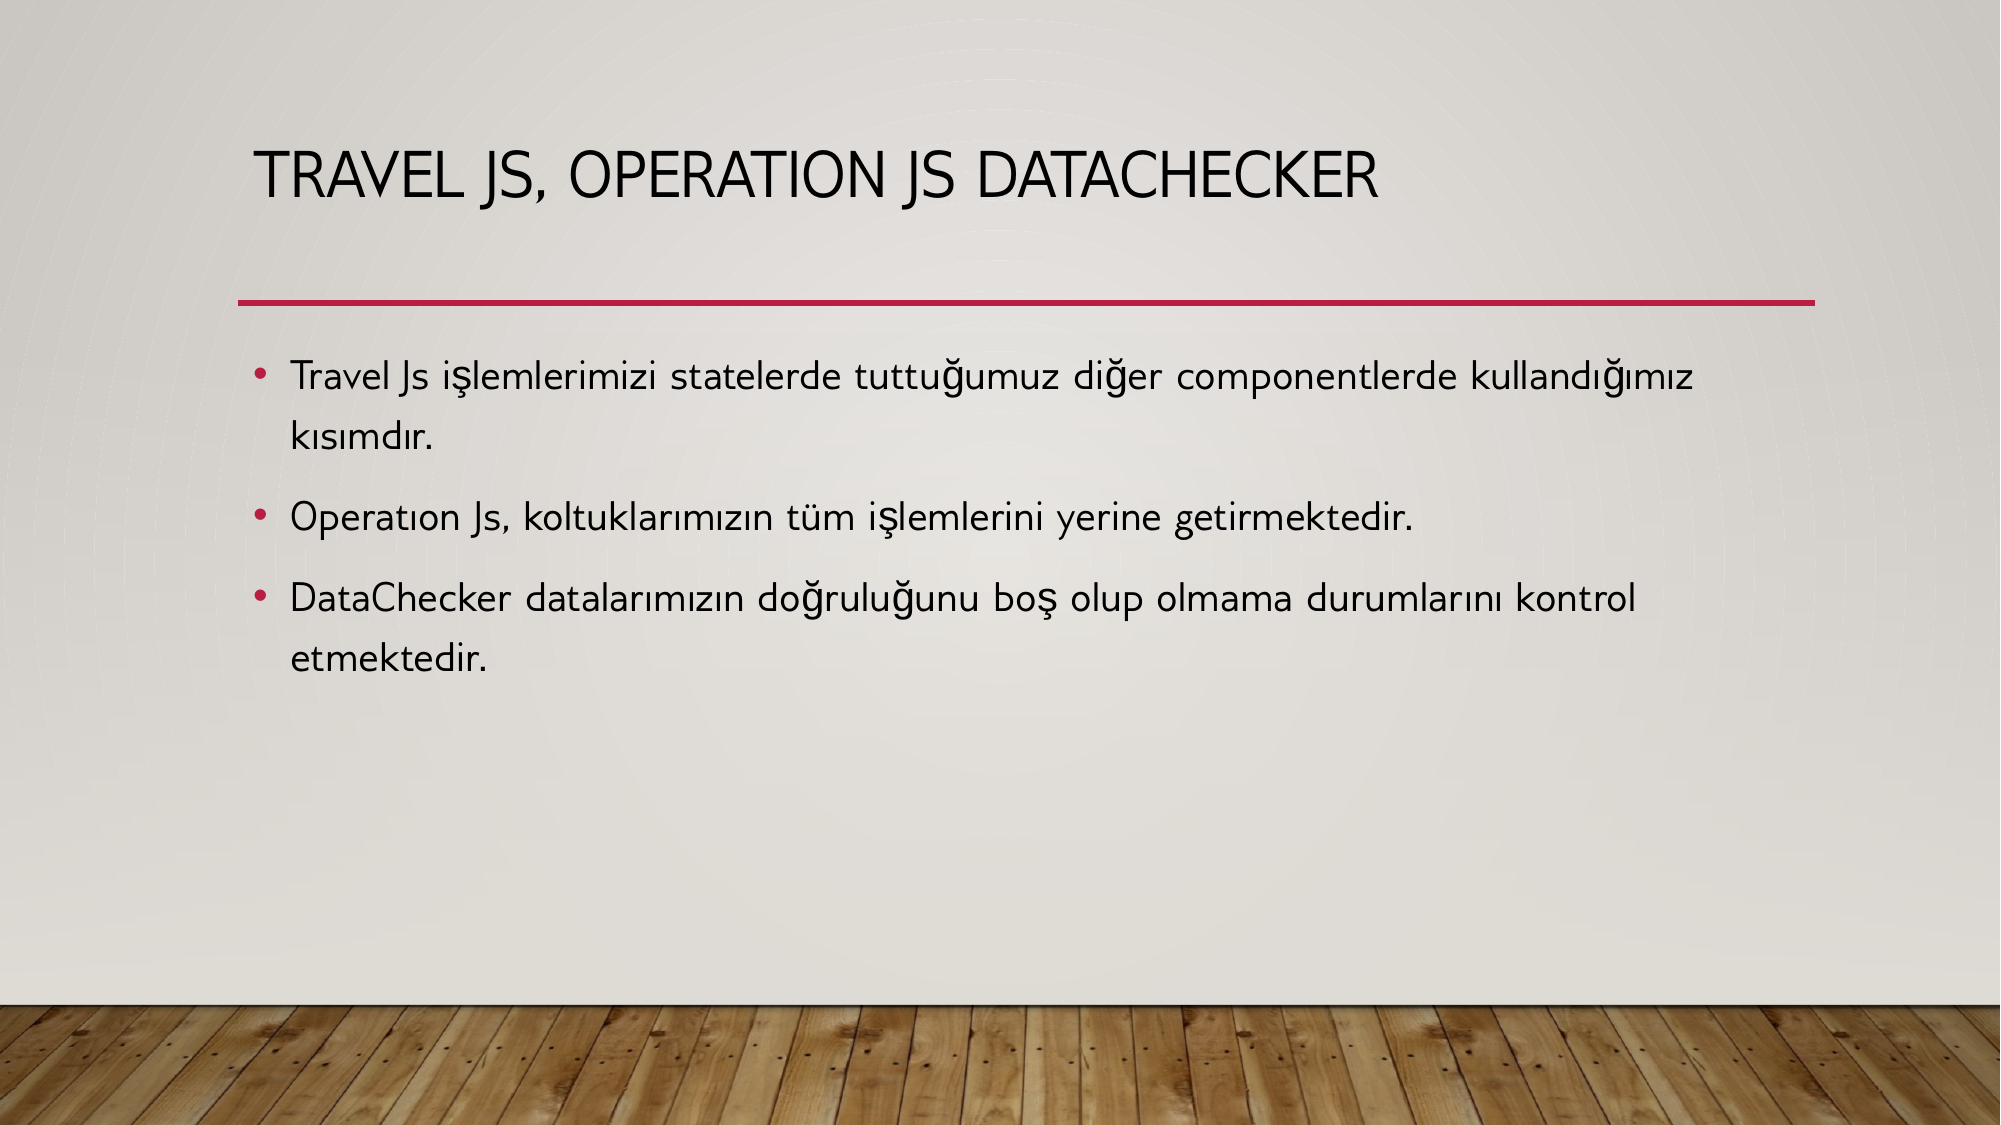

# Travel js, Operatıon js DataChecker
Travel Js işlemlerimizi statelerde tuttuğumuz diğer componentlerde kullandığımız kısımdır.
Operatıon Js, koltuklarımızın tüm işlemlerini yerine getirmektedir.
DataChecker datalarımızın doğruluğunu boş olup olmama durumlarını kontrol etmektedir.